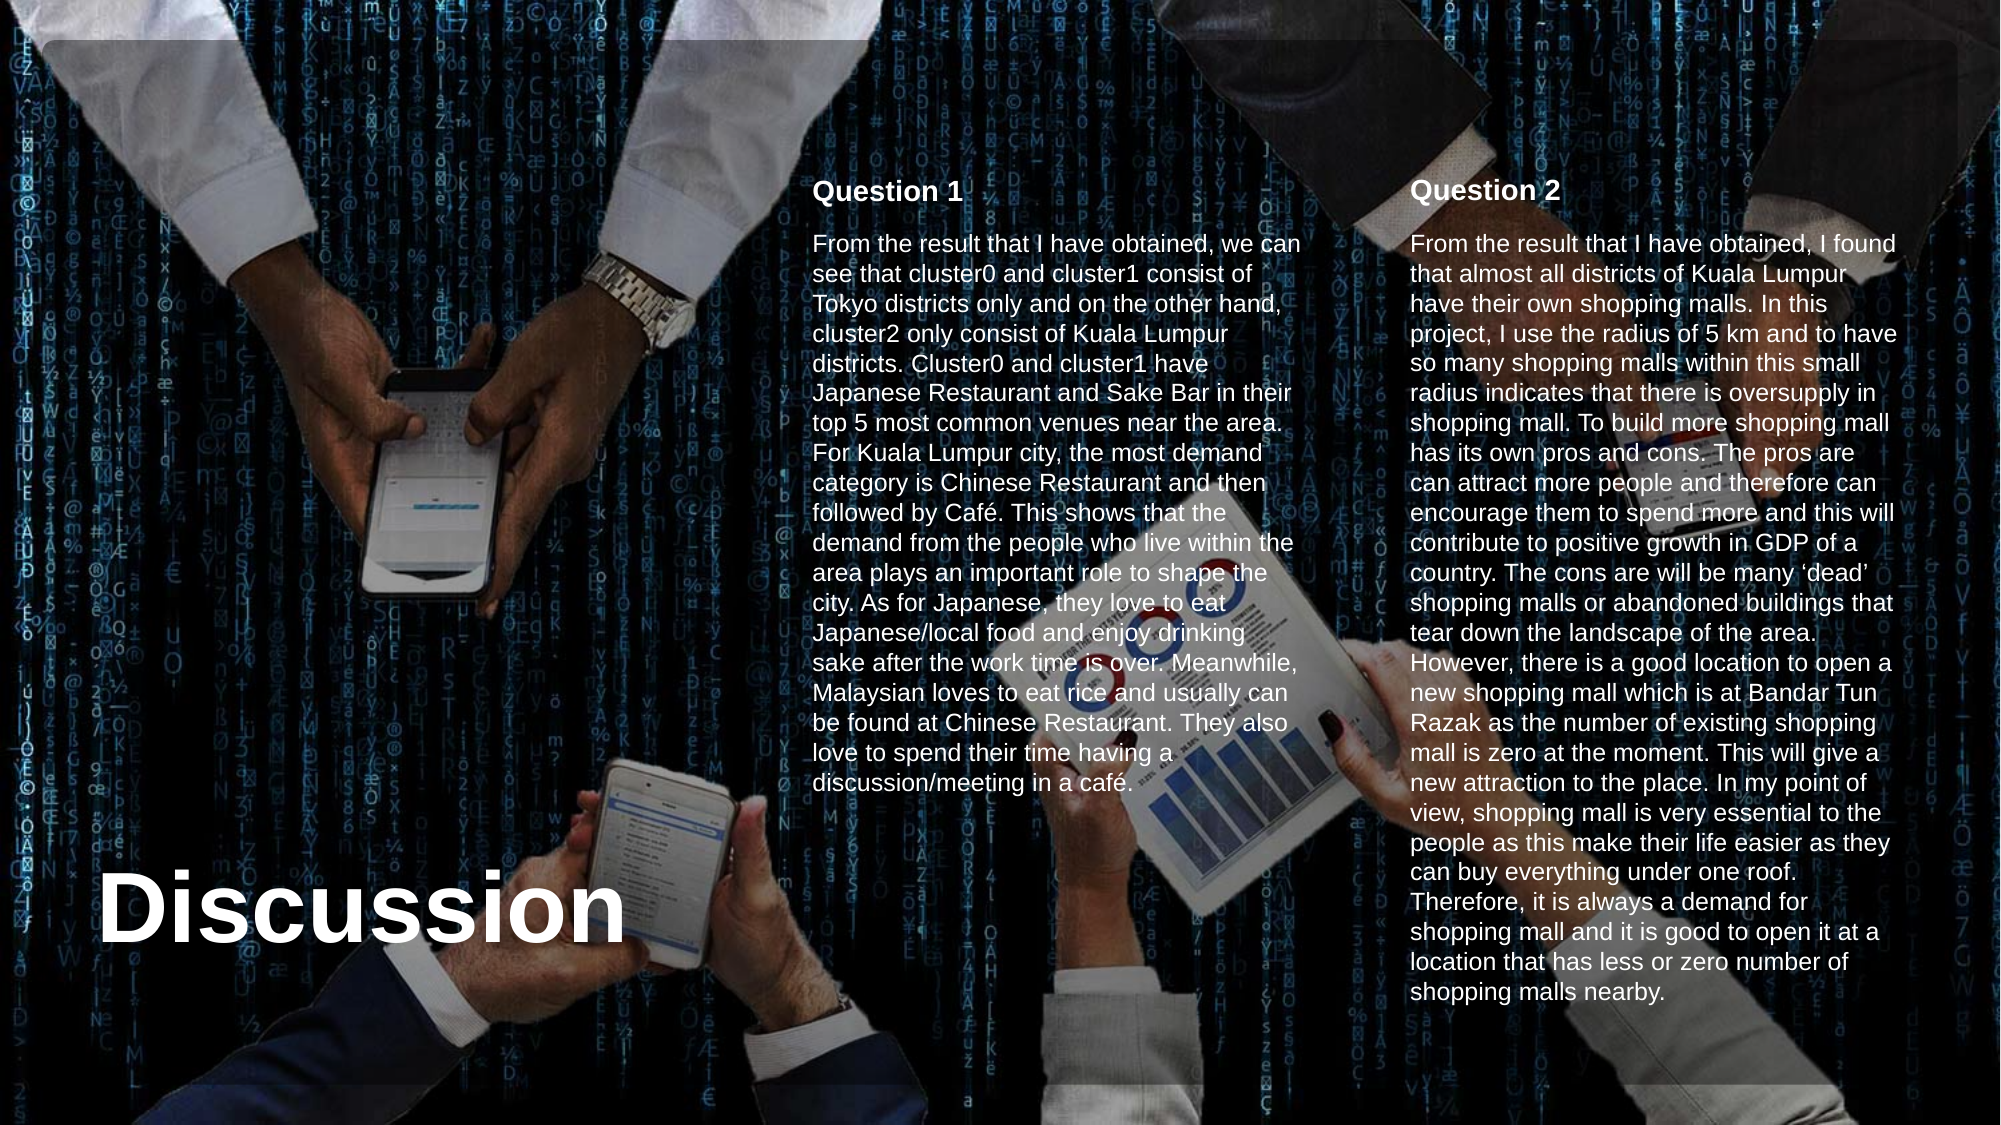

Question 2
From the result that I have obtained, I found that almost all districts of Kuala Lumpur have their own shopping malls. In this project, I use the radius of 5 km and to have so many shopping malls within this small radius indicates that there is oversupply in shopping mall. To build more shopping mall has its own pros and cons. The pros are can attract more people and therefore can encourage them to spend more and this will contribute to positive growth in GDP of a country. The cons are will be many ‘dead’ shopping malls or abandoned buildings that tear down the landscape of the area. However, there is a good location to open a new shopping mall which is at Bandar Tun Razak as the number of existing shopping mall is zero at the moment. This will give a new attraction to the place. In my point of view, shopping mall is very essential to the people as this make their life easier as they can buy everything under one roof. Therefore, it is always a demand for shopping mall and it is good to open it at a location that has less or zero number of shopping malls nearby.
Question 1
From the result that I have obtained, we can see that cluster0 and cluster1 consist of Tokyo districts only and on the other hand, cluster2 only consist of Kuala Lumpur districts. Cluster0 and cluster1 have Japanese Restaurant and Sake Bar in their top 5 most common venues near the area. For Kuala Lumpur city, the most demand category is Chinese Restaurant and then followed by Café. This shows that the demand from the people who live within the area plays an important role to shape the city. As for Japanese, they love to eat Japanese/local food and enjoy drinking sake after the work time is over. Meanwhile, Malaysian loves to eat rice and usually can be found at Chinese Restaurant. They also love to spend their time having a discussion/meeting in a café.
Discussion